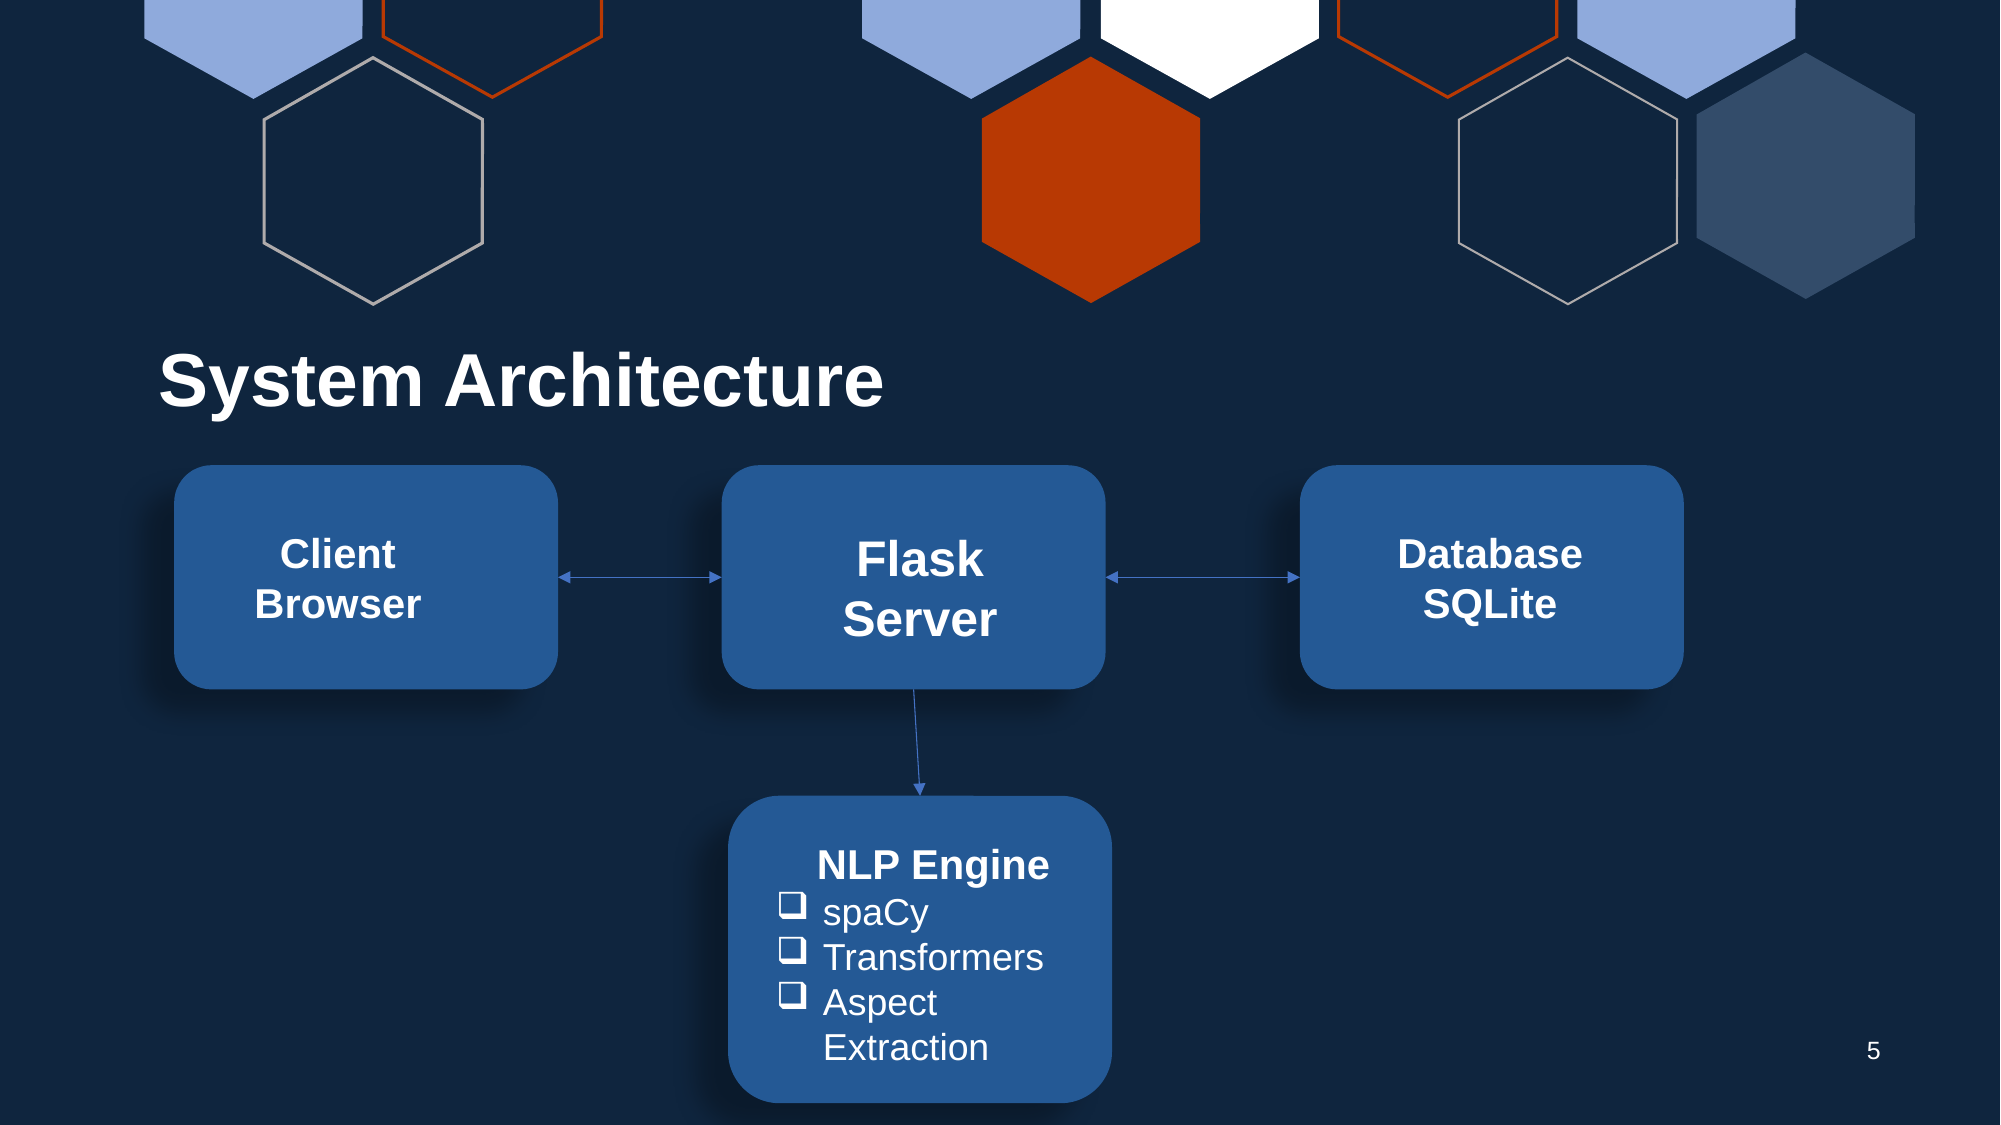

# System Architecture

Client Browser
Flask Server
Database SQLite

NLP Engine
spaCy
Transformers
Aspect Extraction
5